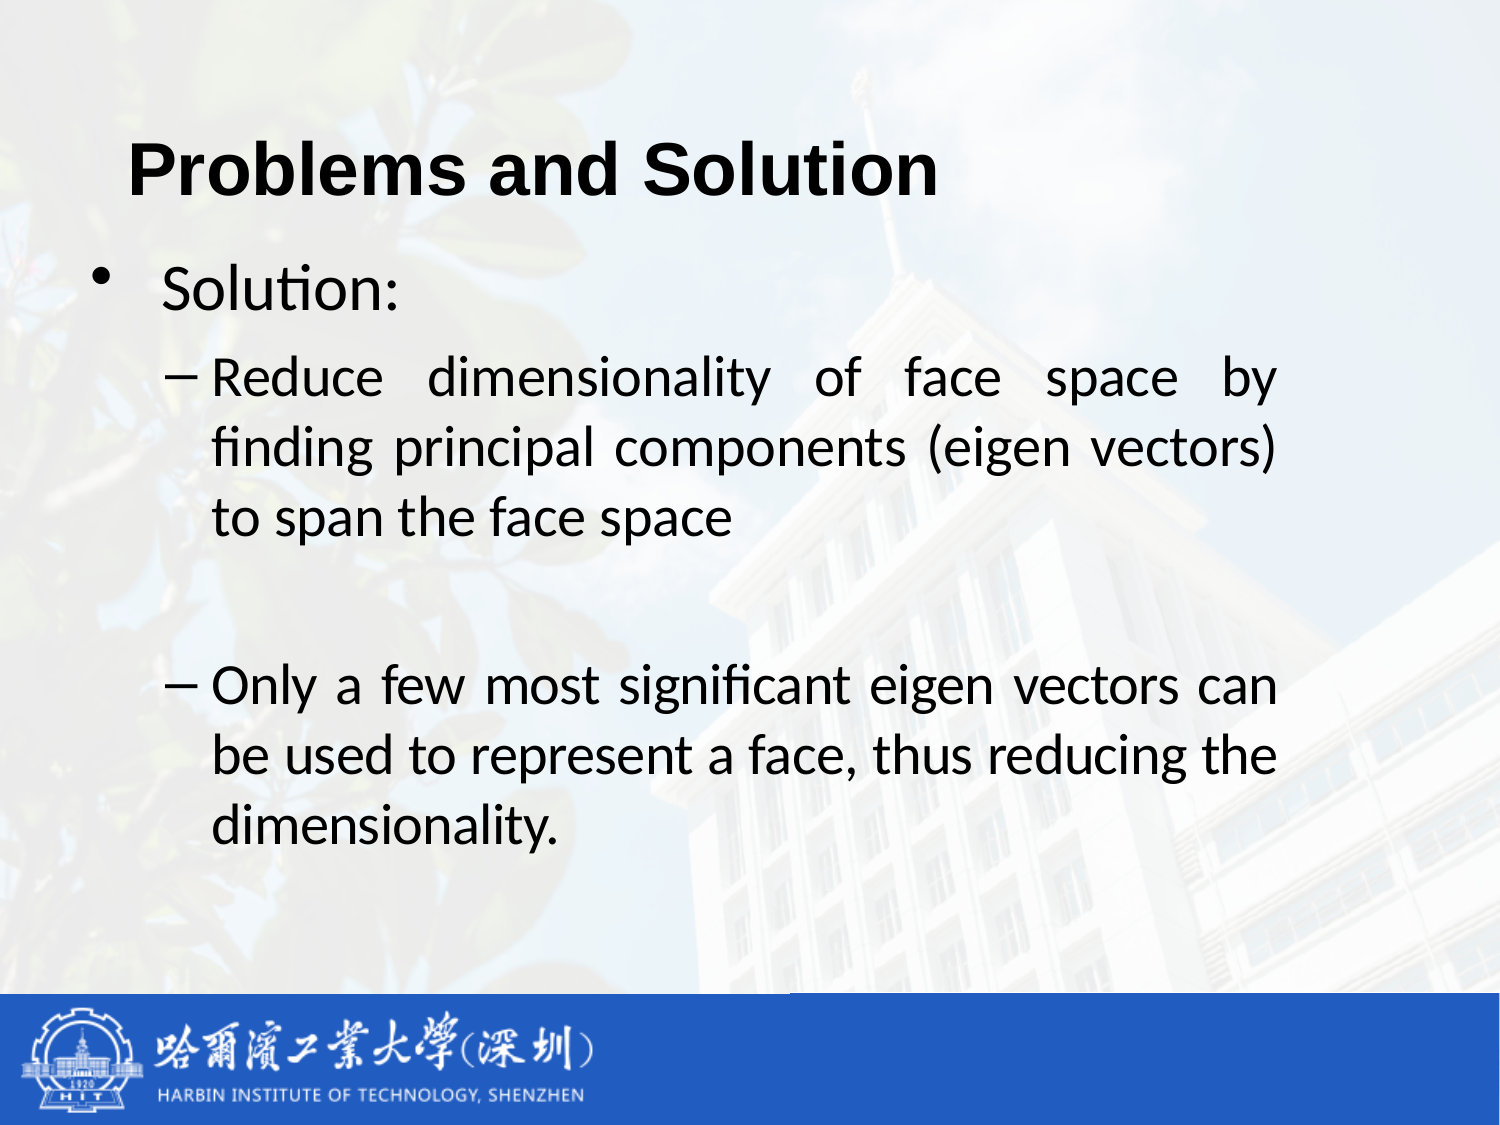

# Problems and Solution
 Solution:
Reduce dimensionality of face space by finding principal components (eigen vectors) to span the face space

Only a few most significant eigen vectors can be used to represent a face, thus reducing the dimensionality.